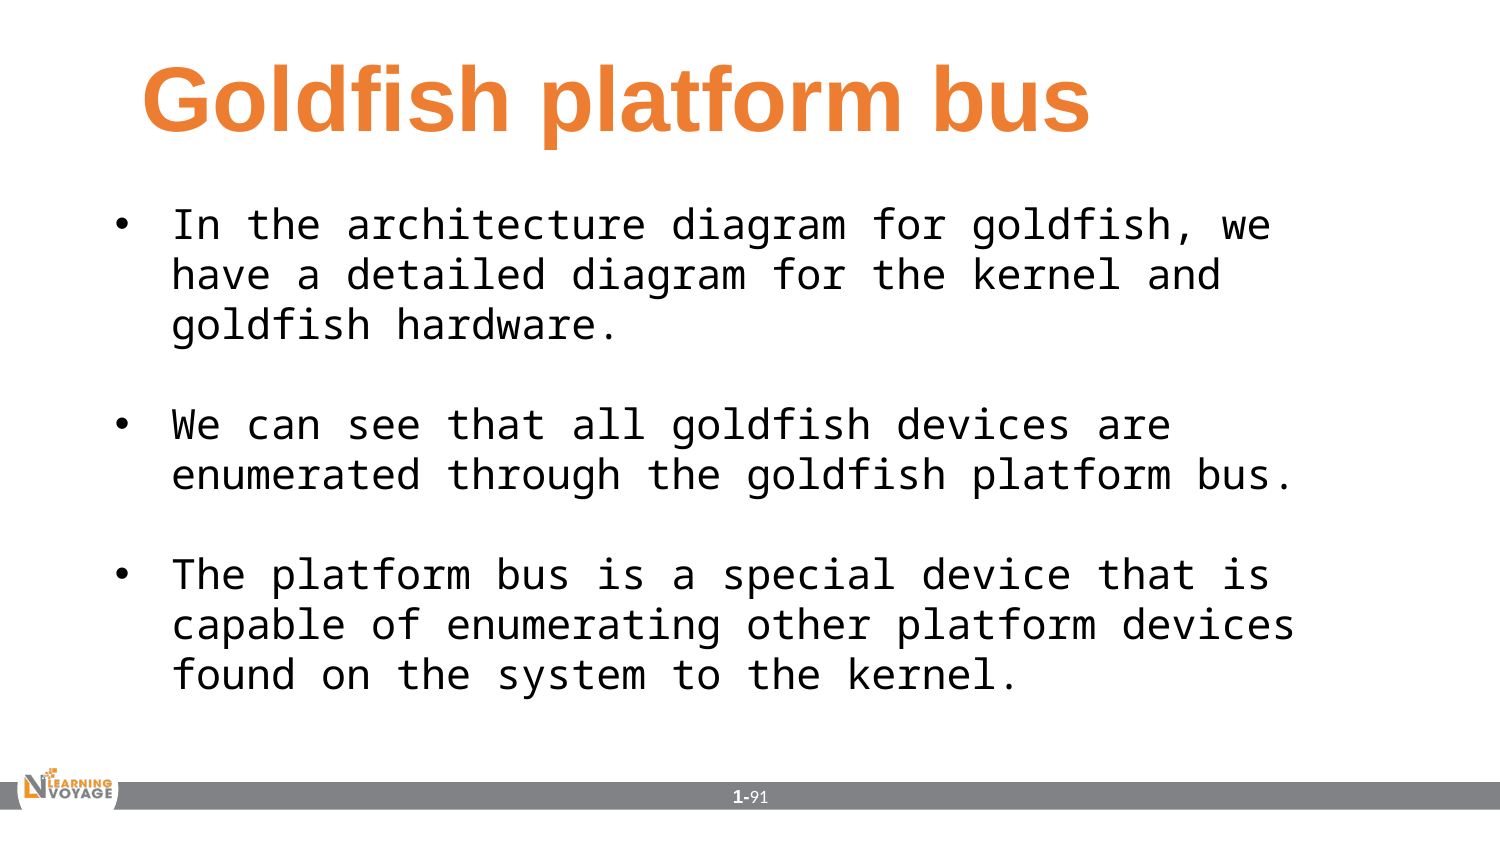

Goldfish platform bus
In the architecture diagram for goldfish, we have a detailed diagram for the kernel and goldfish hardware.

We can see that all goldfish devices are enumerated through the goldfish platform bus.

The platform bus is a special device that is capable of enumerating other platform devices found on the system to the kernel.
1-91